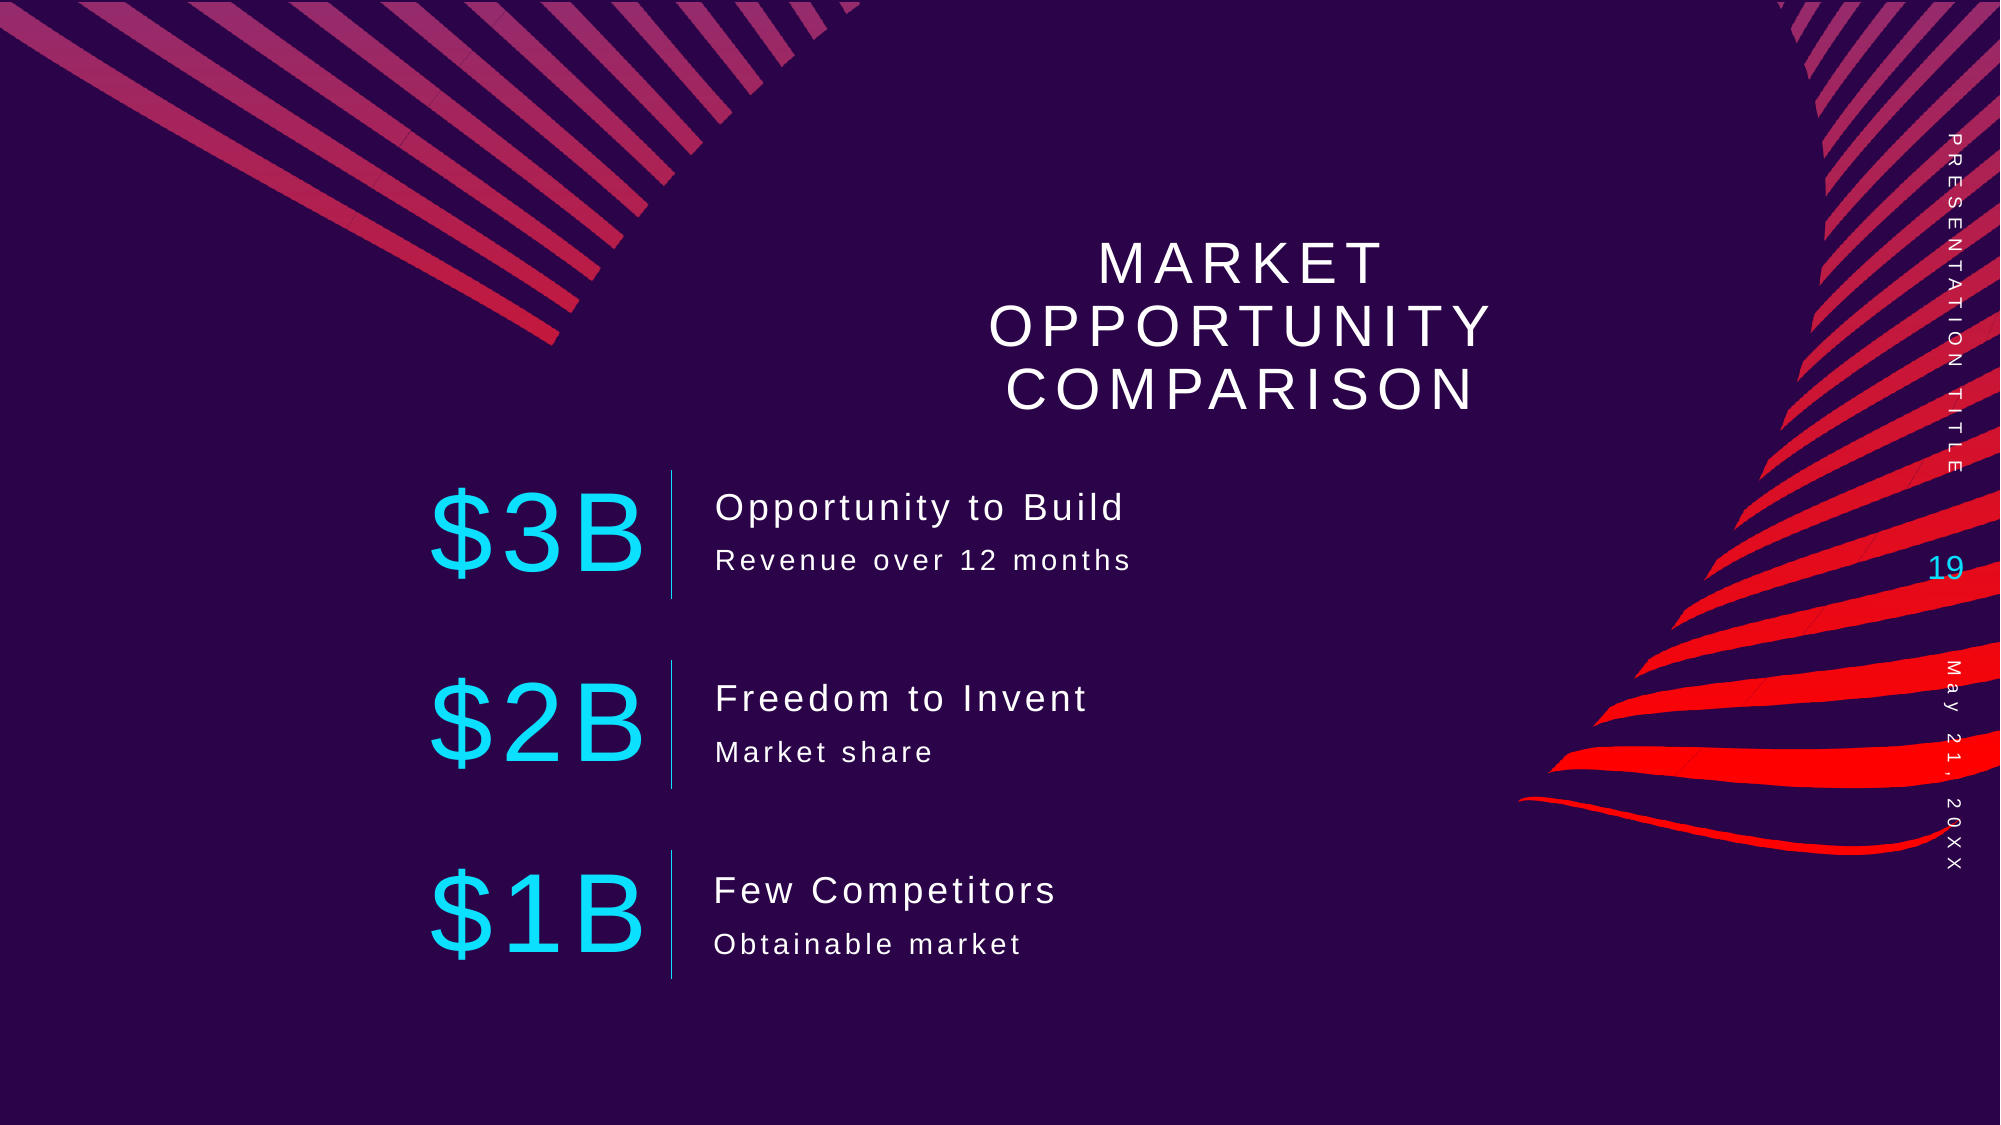

# Market opportunity comparison
PRESENTATION TITLE
$3B
Opportunity to Build
19
Revenue over 12 months​
$2B
Freedom to Invent
Market share​
$1B
May 21, 20XX
Few Competitors
Obtainable market​